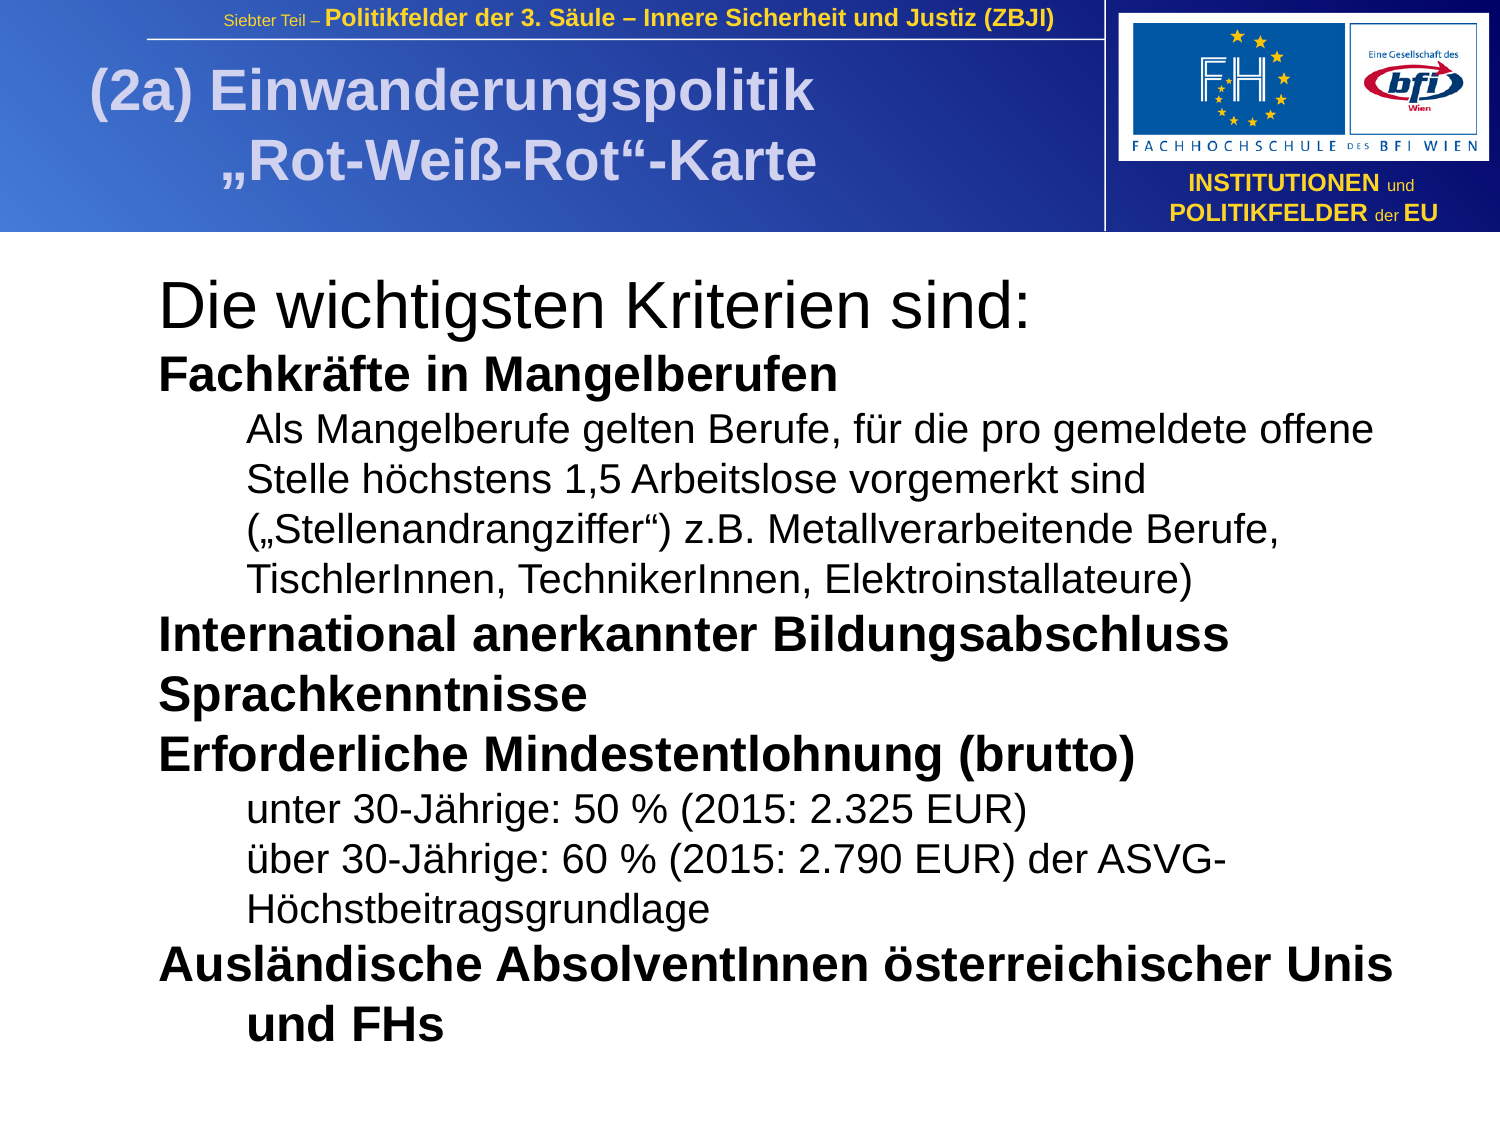

(2a) Einwanderungspolitik
        „Rot-Weiß-Rot“-Karte
Die wichtigsten Kriterien sind:
Fachkräfte in Mangelberufen
Als Mangelberufe gelten Berufe, für die pro gemeldete offene Stelle höchstens 1,5 Arbeitslose vorgemerkt sind („Stellenandrangziffer“) z.B. Metallverarbeitende Berufe, TischlerInnen, TechnikerInnen, Elektroinstallateure)
International anerkannter Bildungsabschluss
Sprachkenntnisse
Erforderliche Mindestentlohnung (brutto)
unter 30-Jährige: 50 % (2015: 2.325 EUR)
über 30-Jährige: 60 % (2015: 2.790 EUR) der ASVG-Höchstbeitragsgrundlage
Ausländische AbsolventInnen österreichischer Unis und FHs